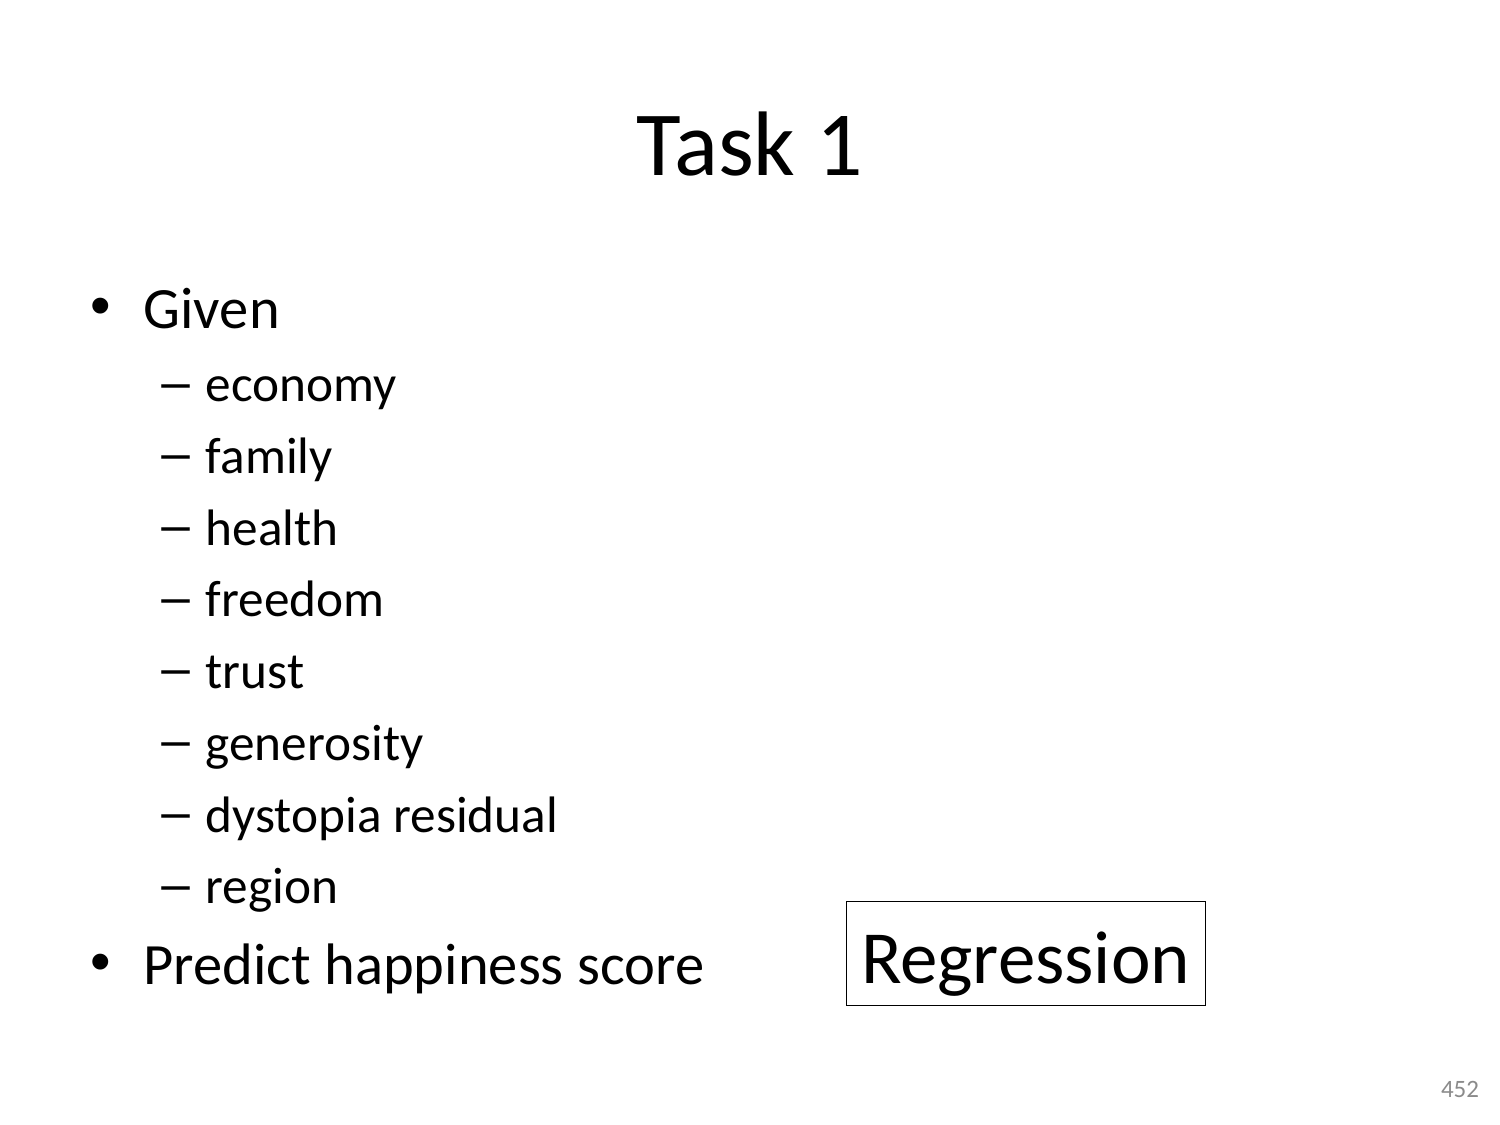

# Task 1
Given
economy
family
health
freedom
trust
generosity
dystopia residual
region
Predict happiness score

Regression
452